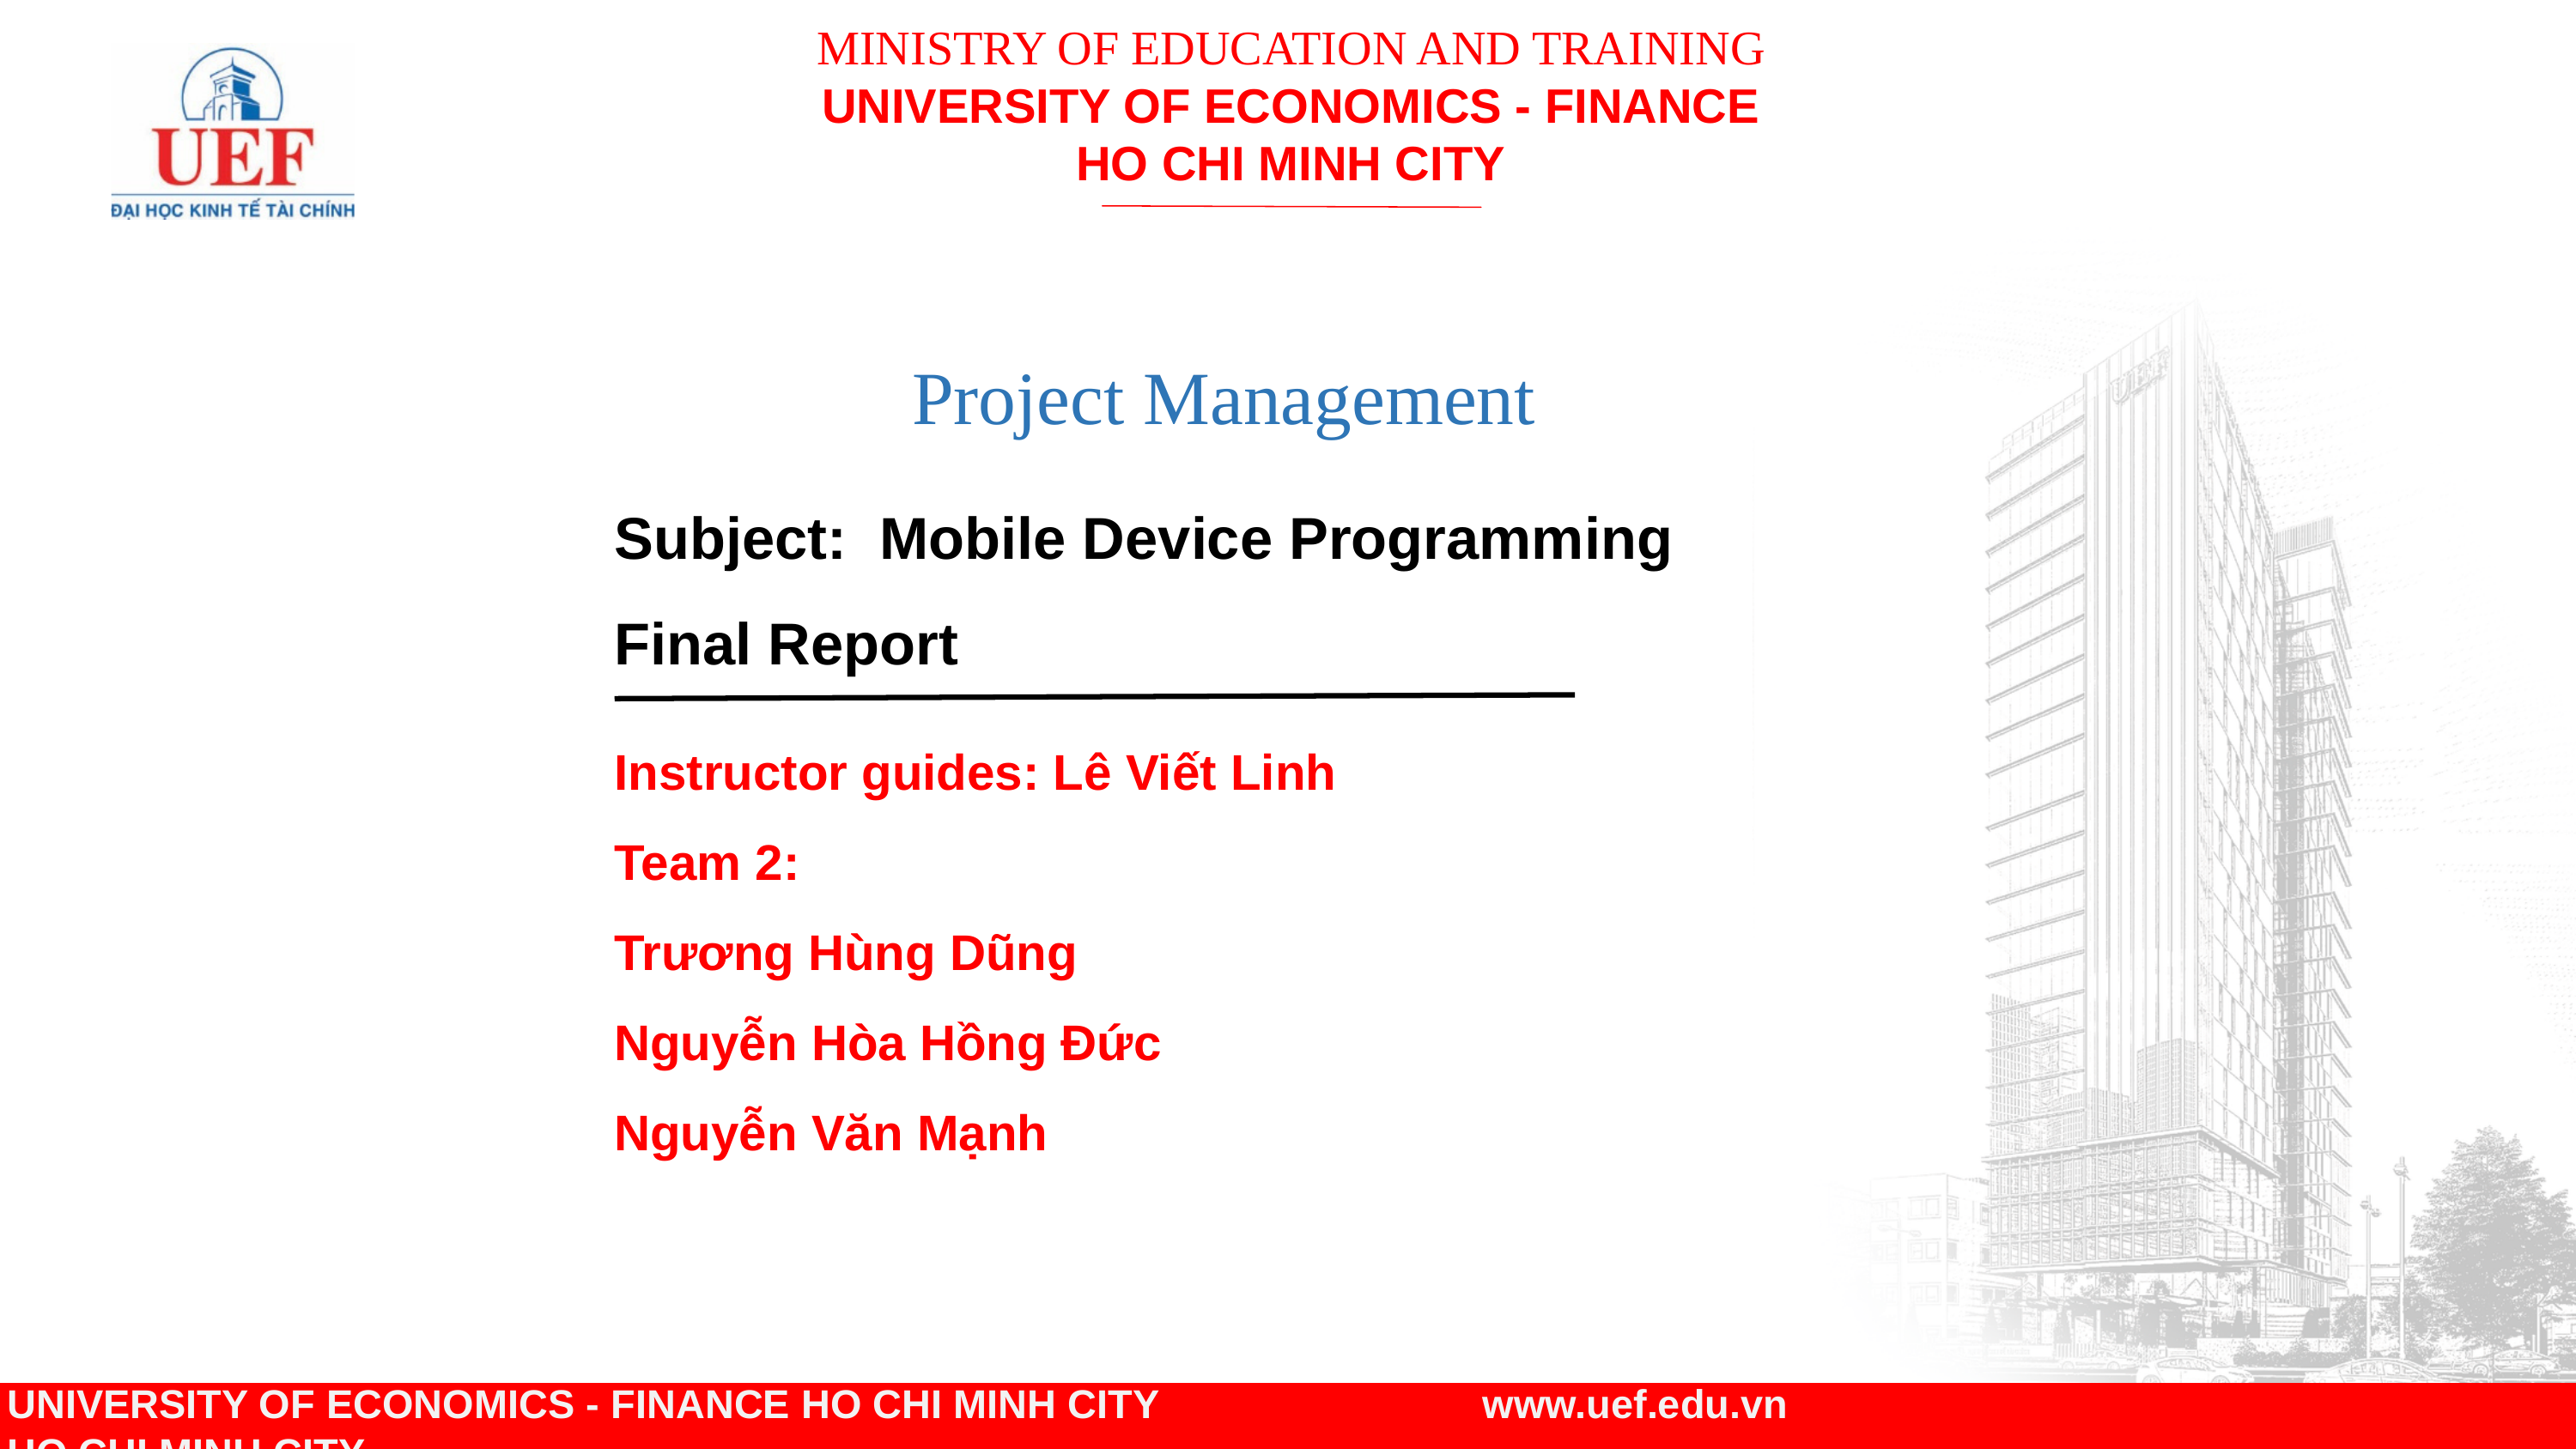

MINISTRY OF EDUCATION AND TRAINING
UNIVERSITY OF ECONOMICS - FINANCE
HO CHI MINH CITY

Project Management
Subject:  Mobile Device Programming
Final Report

Instructor guides: Lê Viết Linh
Team 2:
Trương Hùng Dũng
Nguyễn Hòa Hồng Đức
Nguyễn Văn Mạnh

UNIVERSITY OF ECONOMICS - FINANCE HO CHI MINH CITY                             www.uef.edu.vn
HO CHI MINH CITY